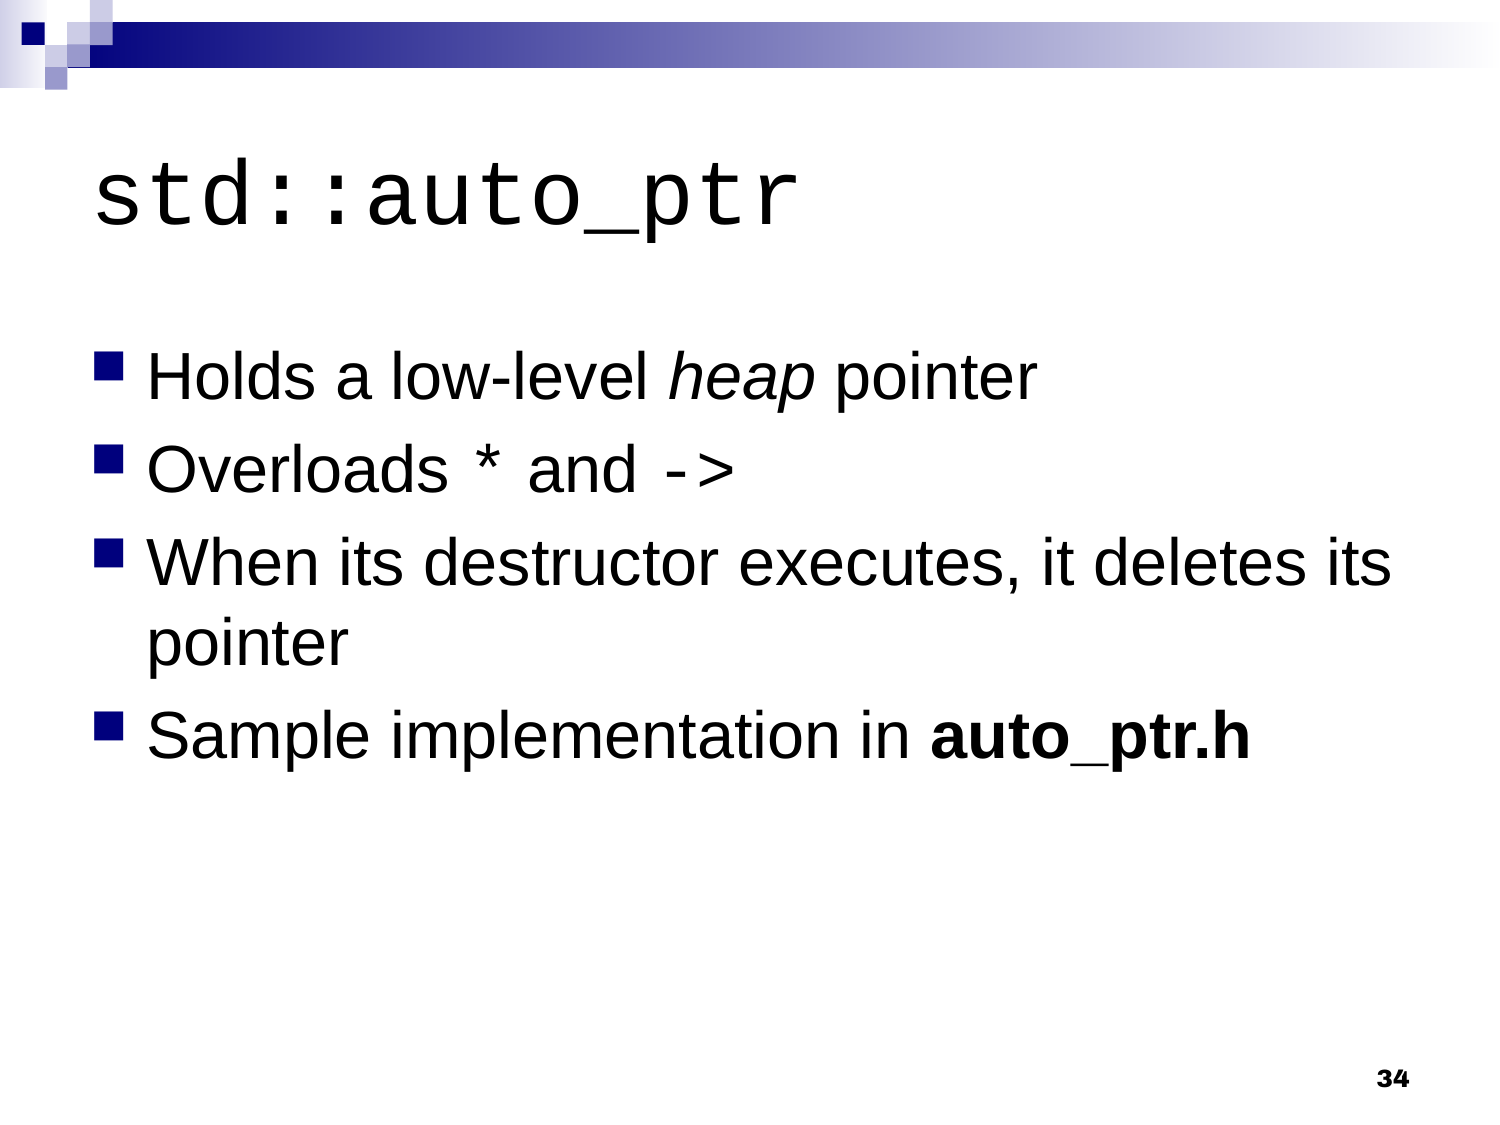

# std::auto_ptr
Holds a low-level heap pointer
Overloads * and ->
When its destructor executes, it deletes its pointer
Sample implementation in auto_ptr.h

34